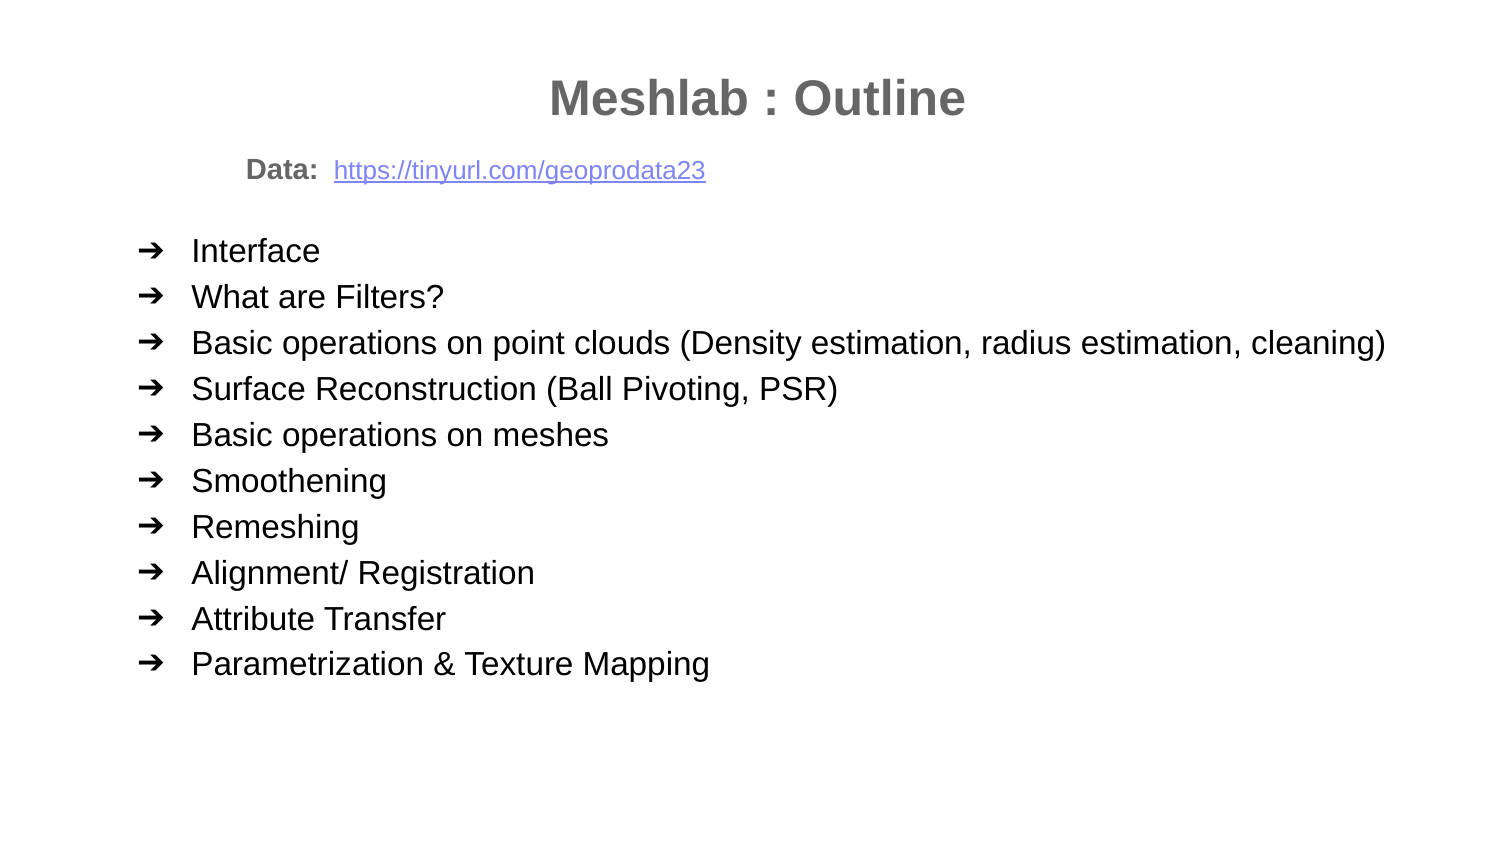

Meshlab : Outline
Data: https://tinyurl.com/geoprodata23
Interface
What are Filters?
Basic operations on point clouds (Density estimation, radius estimation, cleaning)
Surface Reconstruction (Ball Pivoting, PSR)
Basic operations on meshes
Smoothening
Remeshing
Alignment/ Registration
Attribute Transfer
Parametrization & Texture Mapping